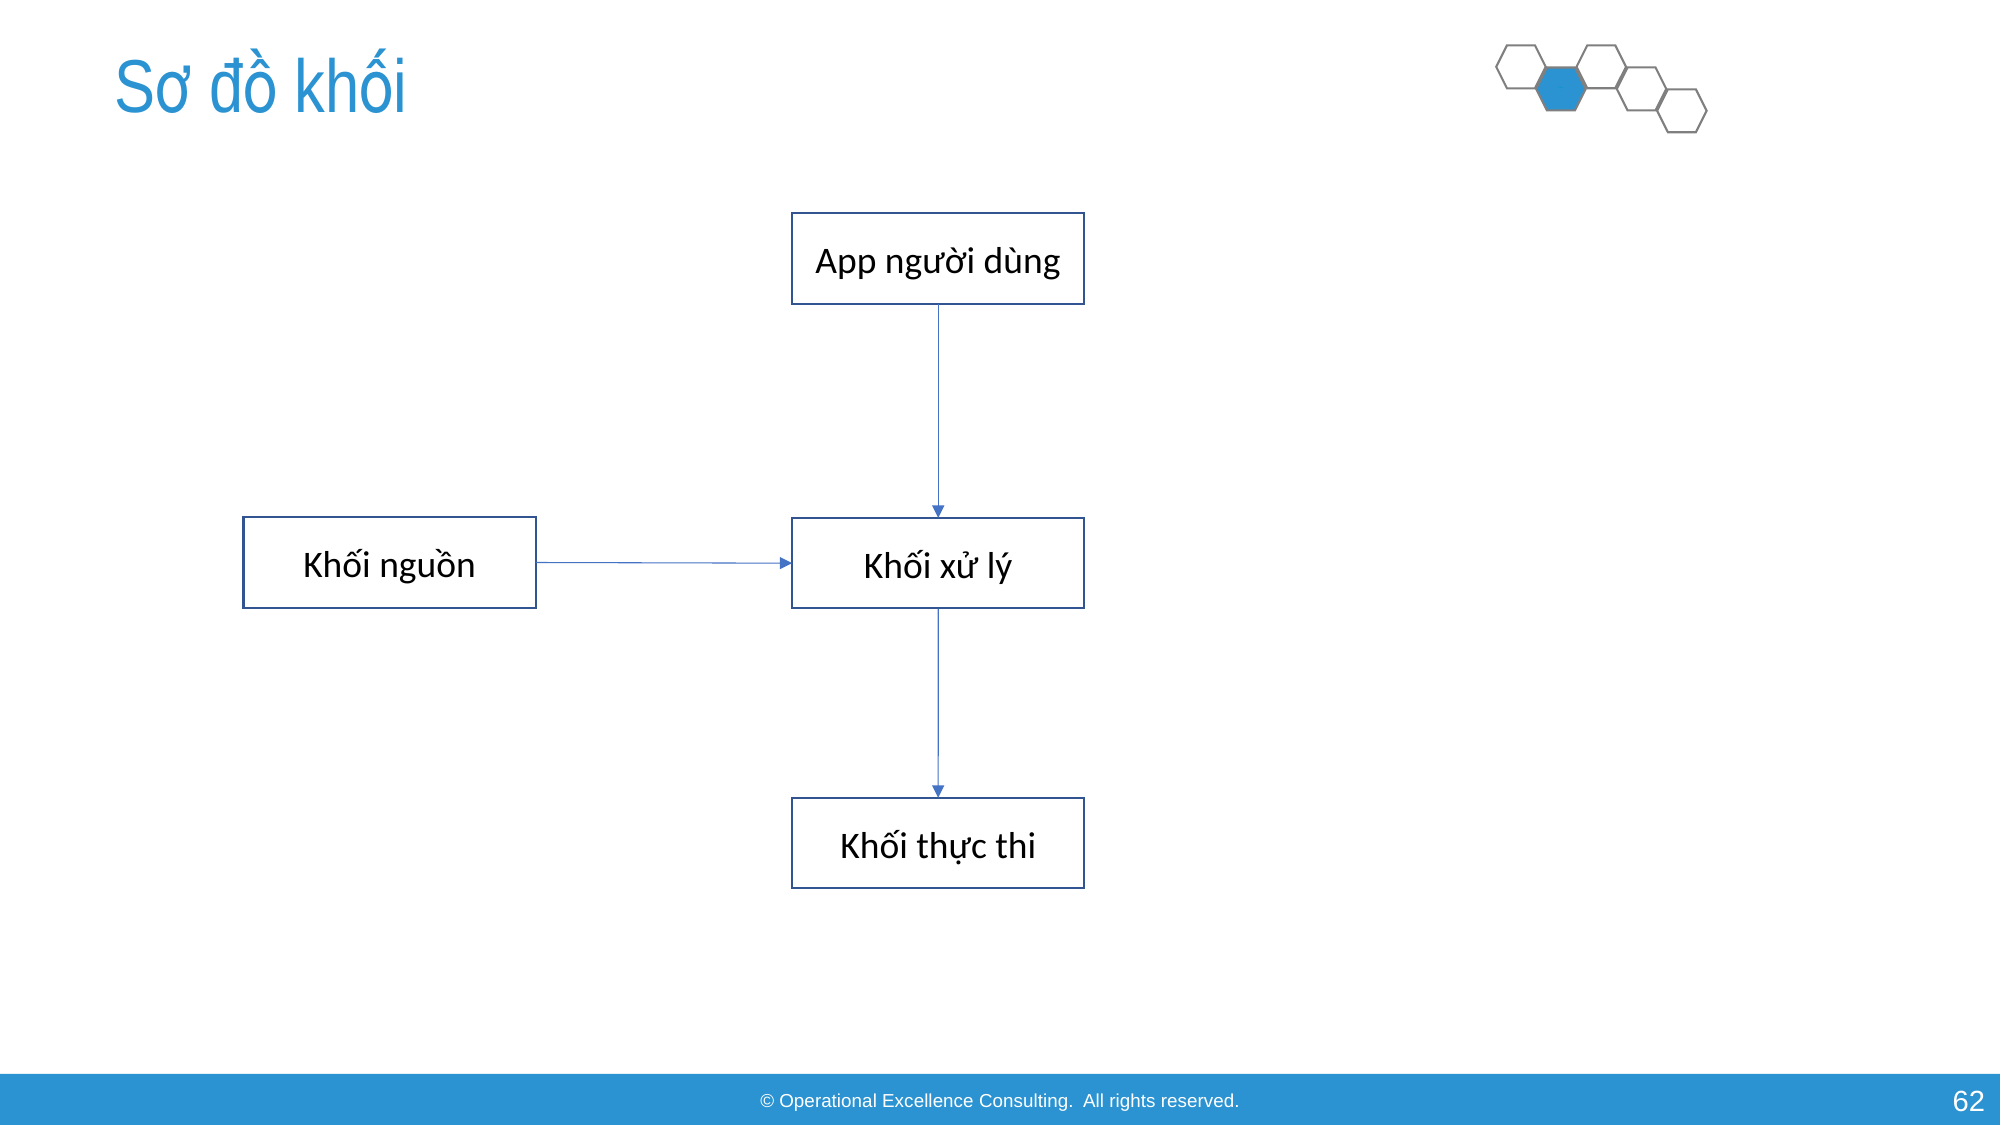

# Sơ đồ khối
Ideate
Empathize
Prototype
Define
Test
App người dùng
Khối nguồn
Khối xử lý
Khối thực thi